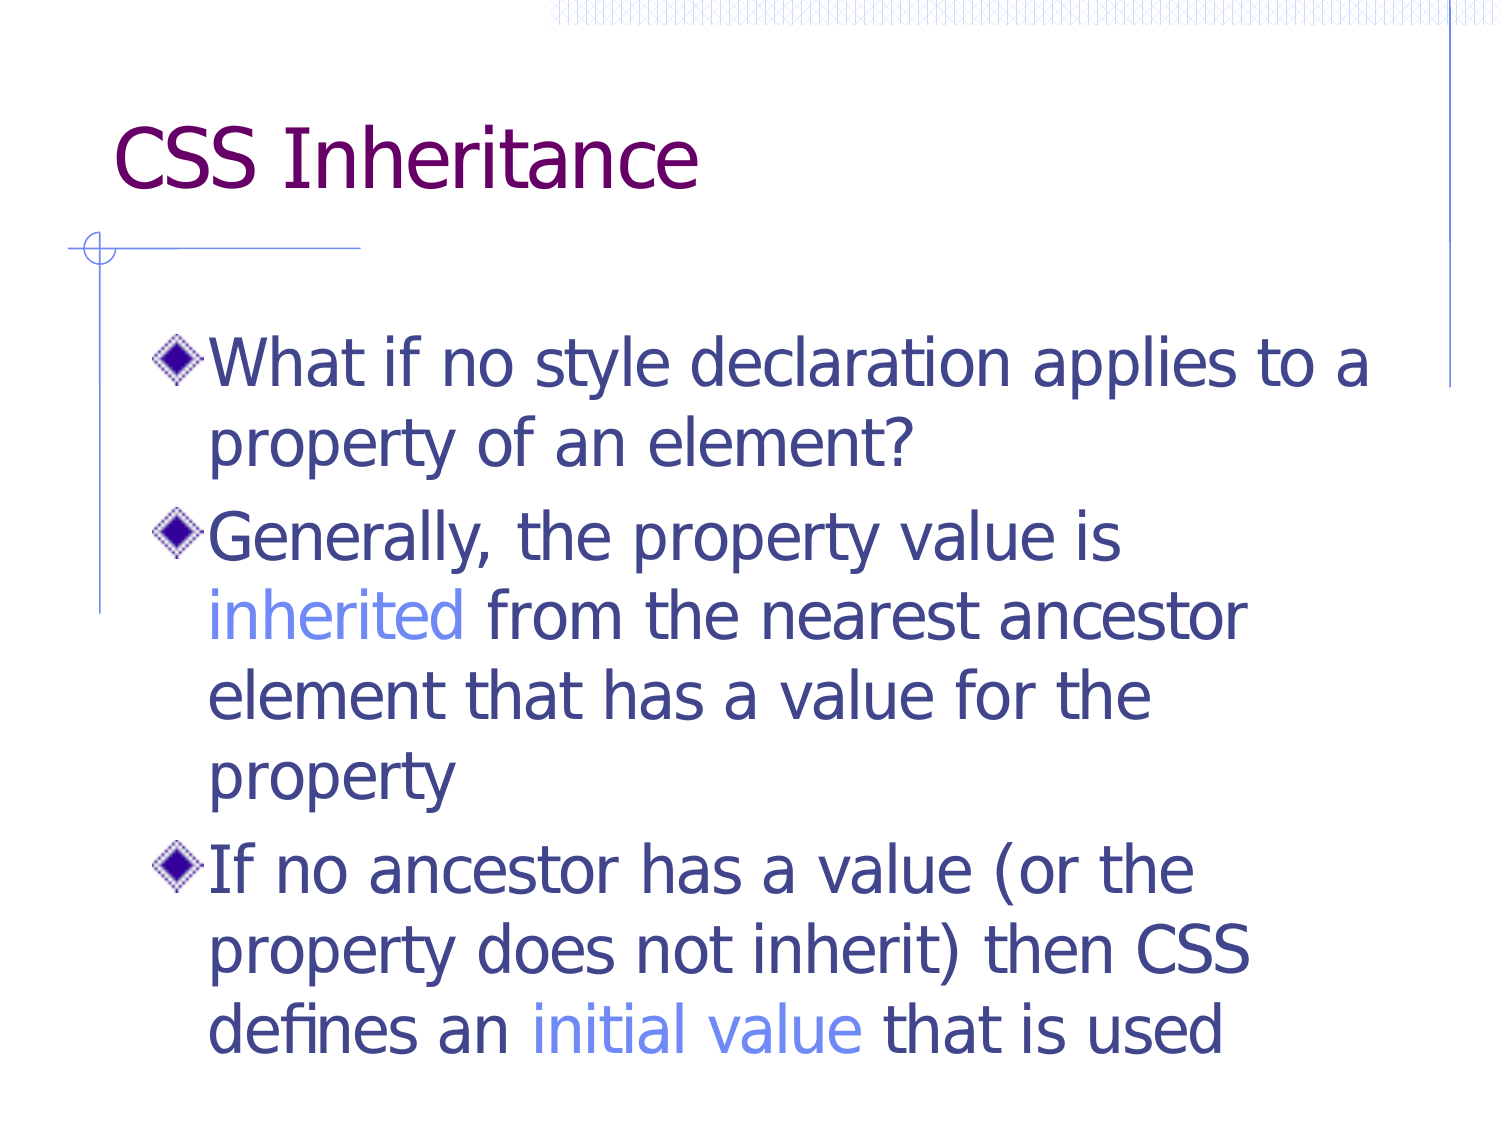

# CSS Inheritance
What if no style declaration applies to a property of an element?
Generally, the property value is inherited from the nearest ancestor element that has a value for the property
If no ancestor has a value (or the property does not inherit) then CSS defines an initial value that is used